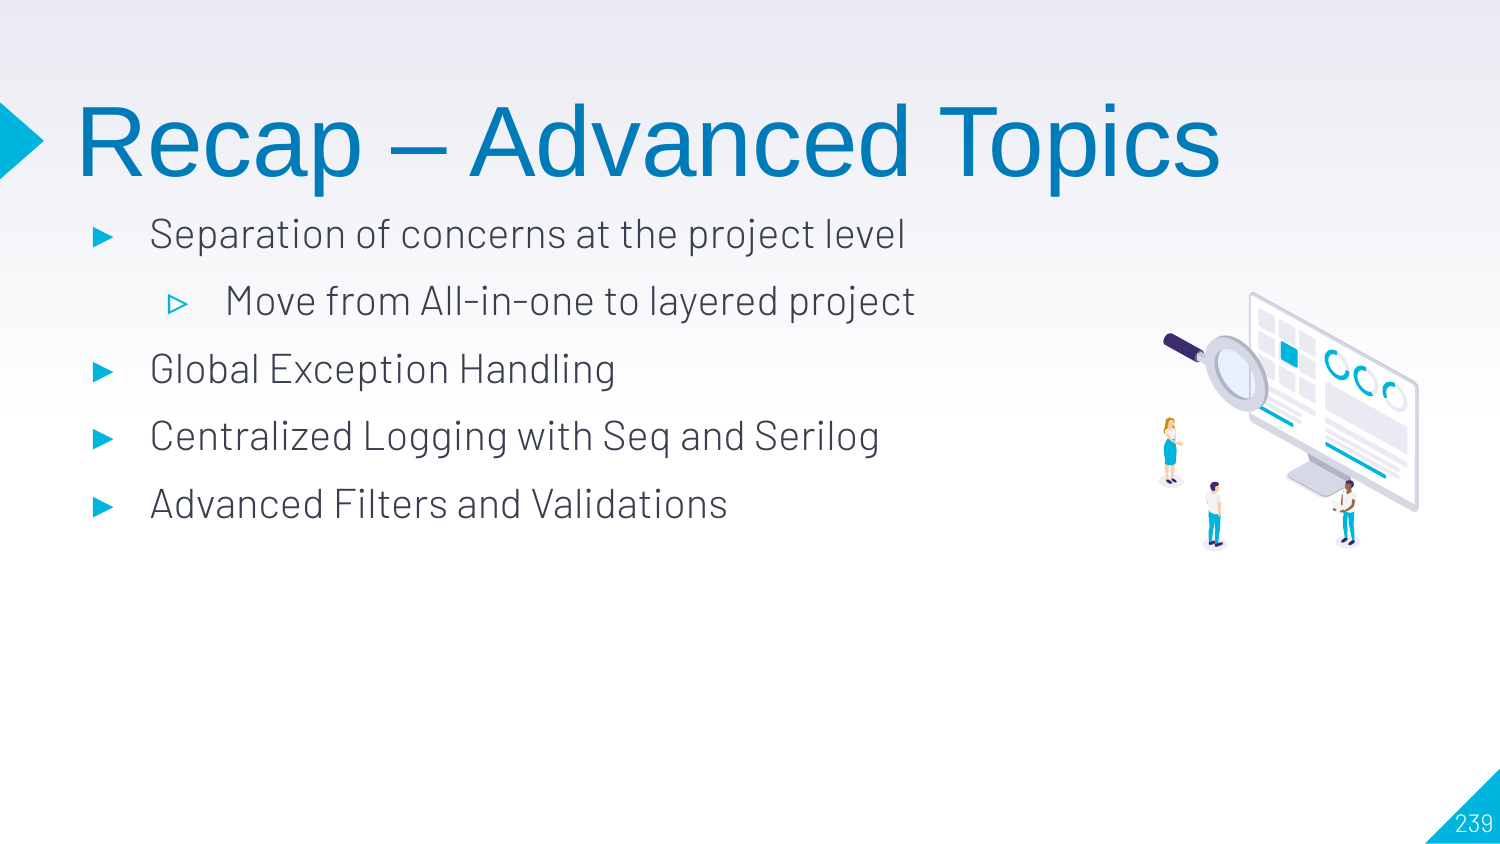

# Recap – Advanced Topics
Separation of concerns at the project level
Move from All-in-one to layered project
Global Exception Handling
Centralized Logging with Seq and Serilog
Advanced Filters and Validations

239